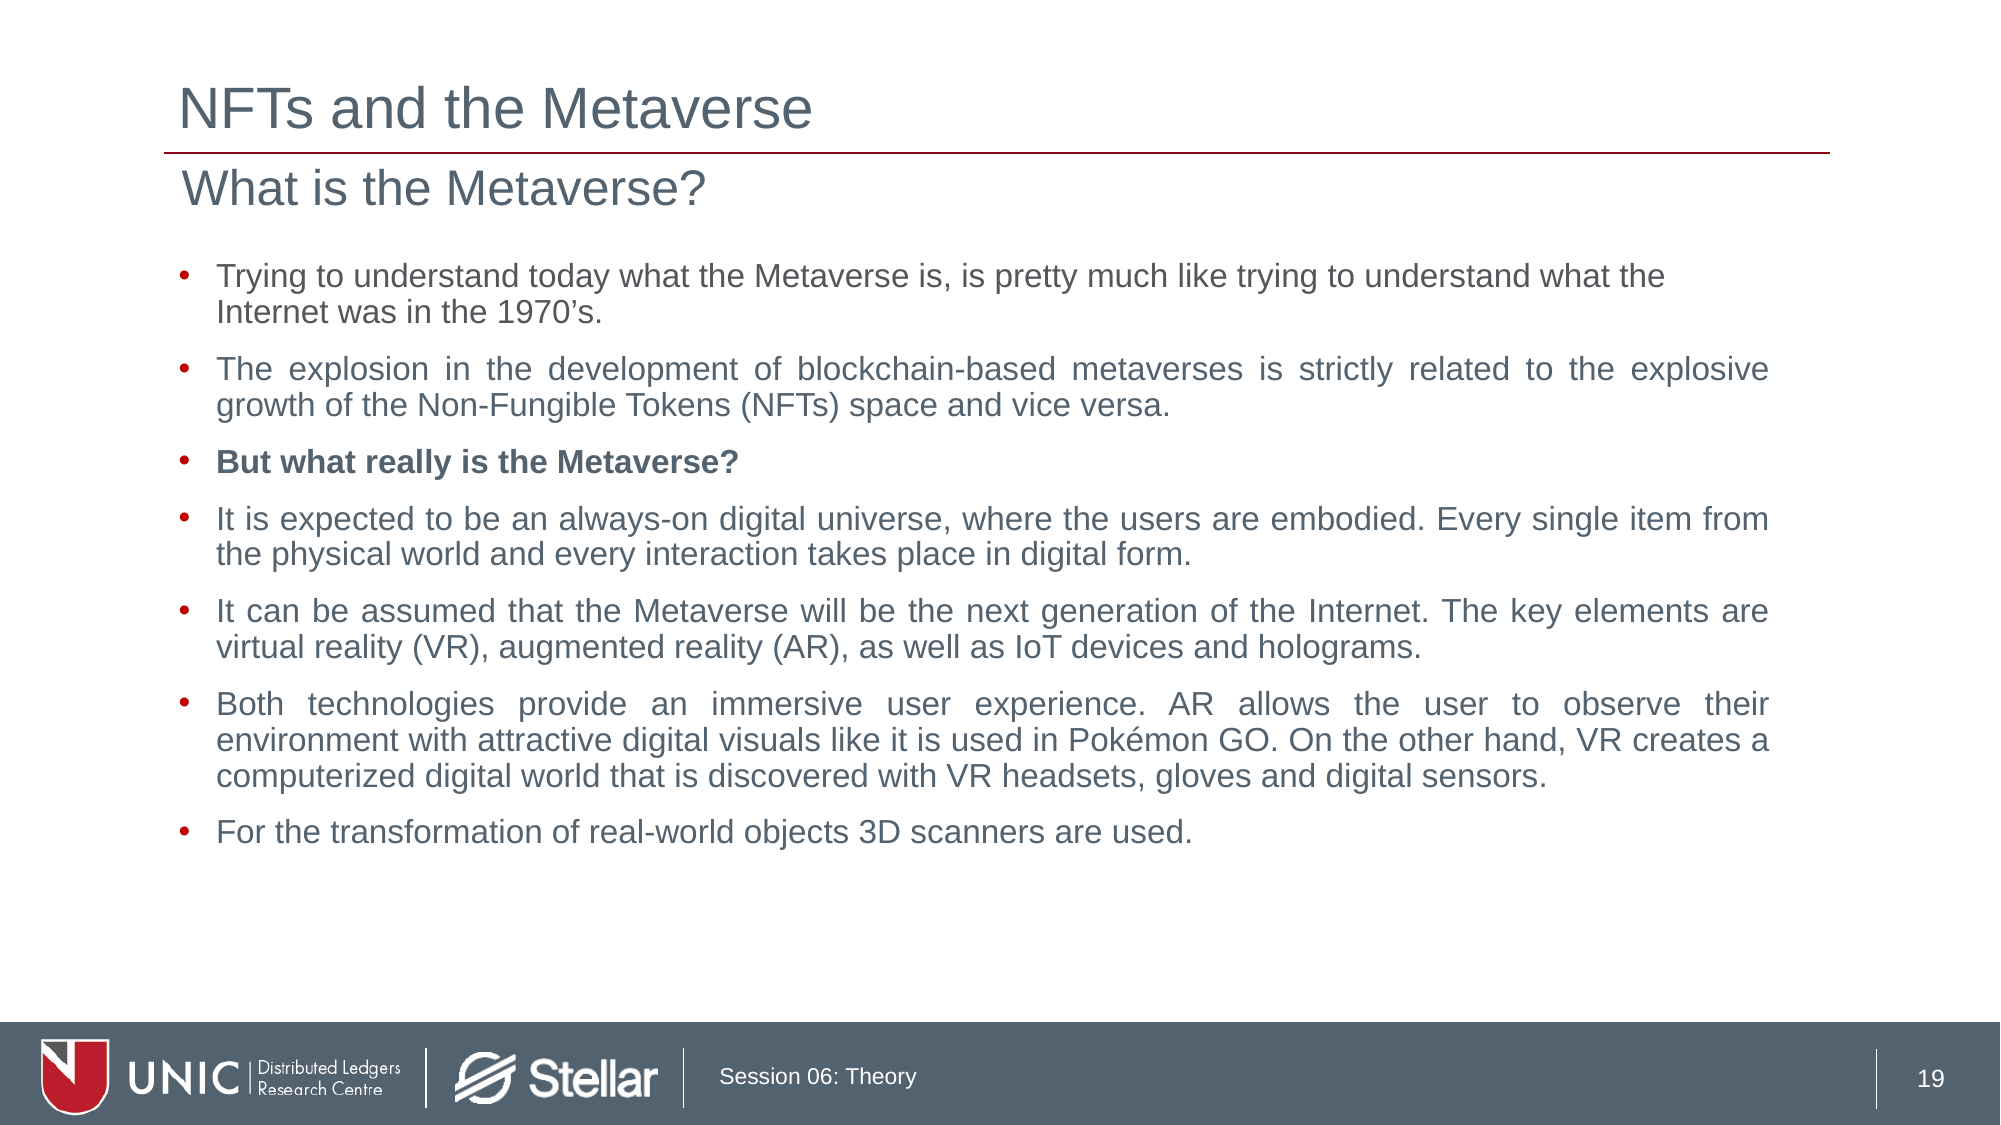

# NFTs and the Metaverse
What is the Metaverse?
Trying to understand today what the Metaverse is, is pretty much like trying to understand what the Internet was in the 1970’s.
The explosion in the development of blockchain-based metaverses is strictly related to the explosive growth of the Non-Fungible Tokens (NFTs) space and vice versa.
But what really is the Metaverse?
It is expected to be an always-on digital universe, where the users are embodied. Every single item from the physical world and every interaction takes place in digital form.
It can be assumed that the Metaverse will be the next generation of the Internet. The key elements are virtual reality (VR), augmented reality (AR), as well as IoT devices and holograms.
Both technologies provide an immersive user experience. AR allows the user to observe their environment with attractive digital visuals like it is used in Pokémon GO. On the other hand, VR creates a computerized digital world that is discovered with VR headsets, gloves and digital sensors.
For the transformation of real-world objects 3D scanners are used.

19
Session 06: Theory